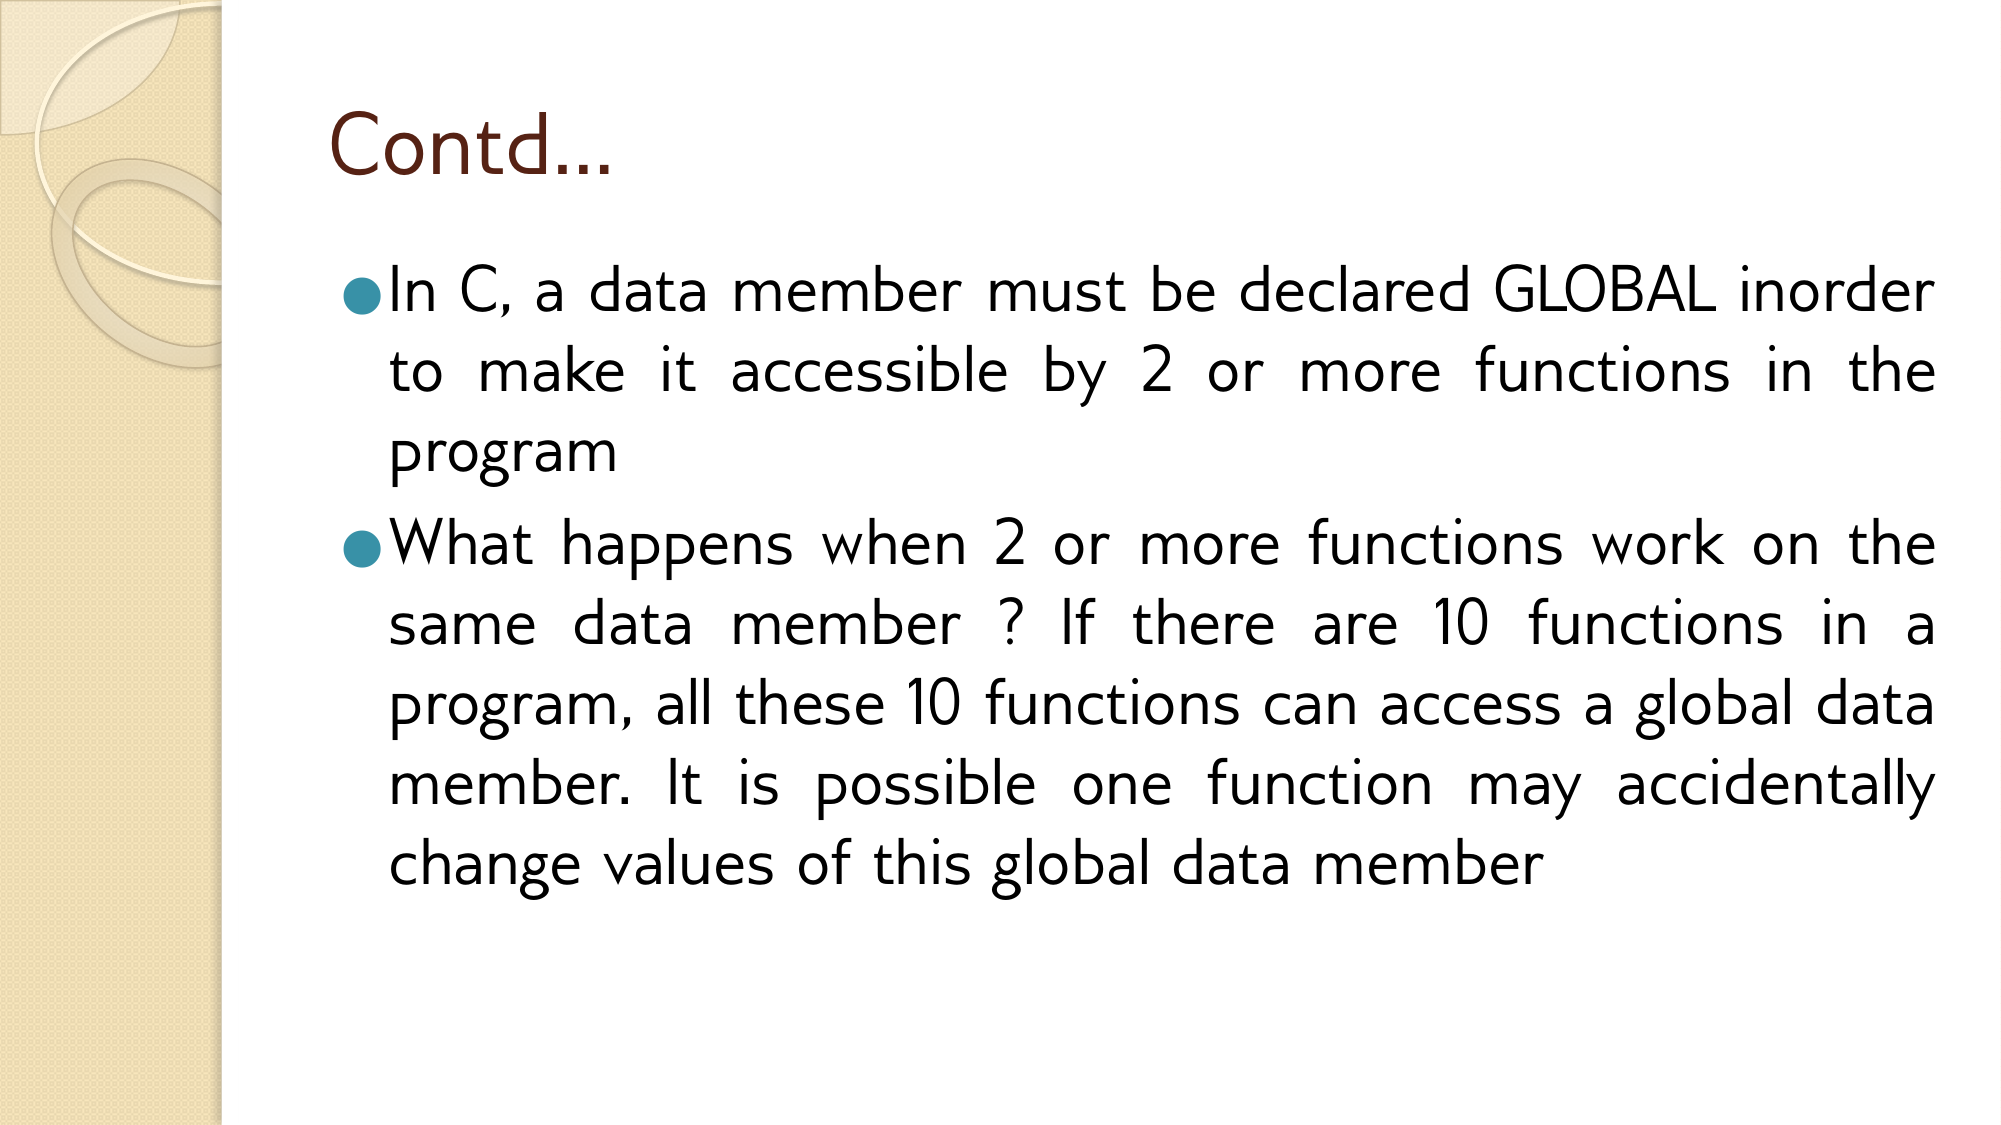

# Contd…
In C, a data member must be declared GLOBAL inorder to make it accessible by 2 or more functions in the program
What happens when 2 or more functions work on the same data member ? If there are 10 functions in a program, all these 10 functions can access a global data member. It is possible one function may accidentally change values of this global data member